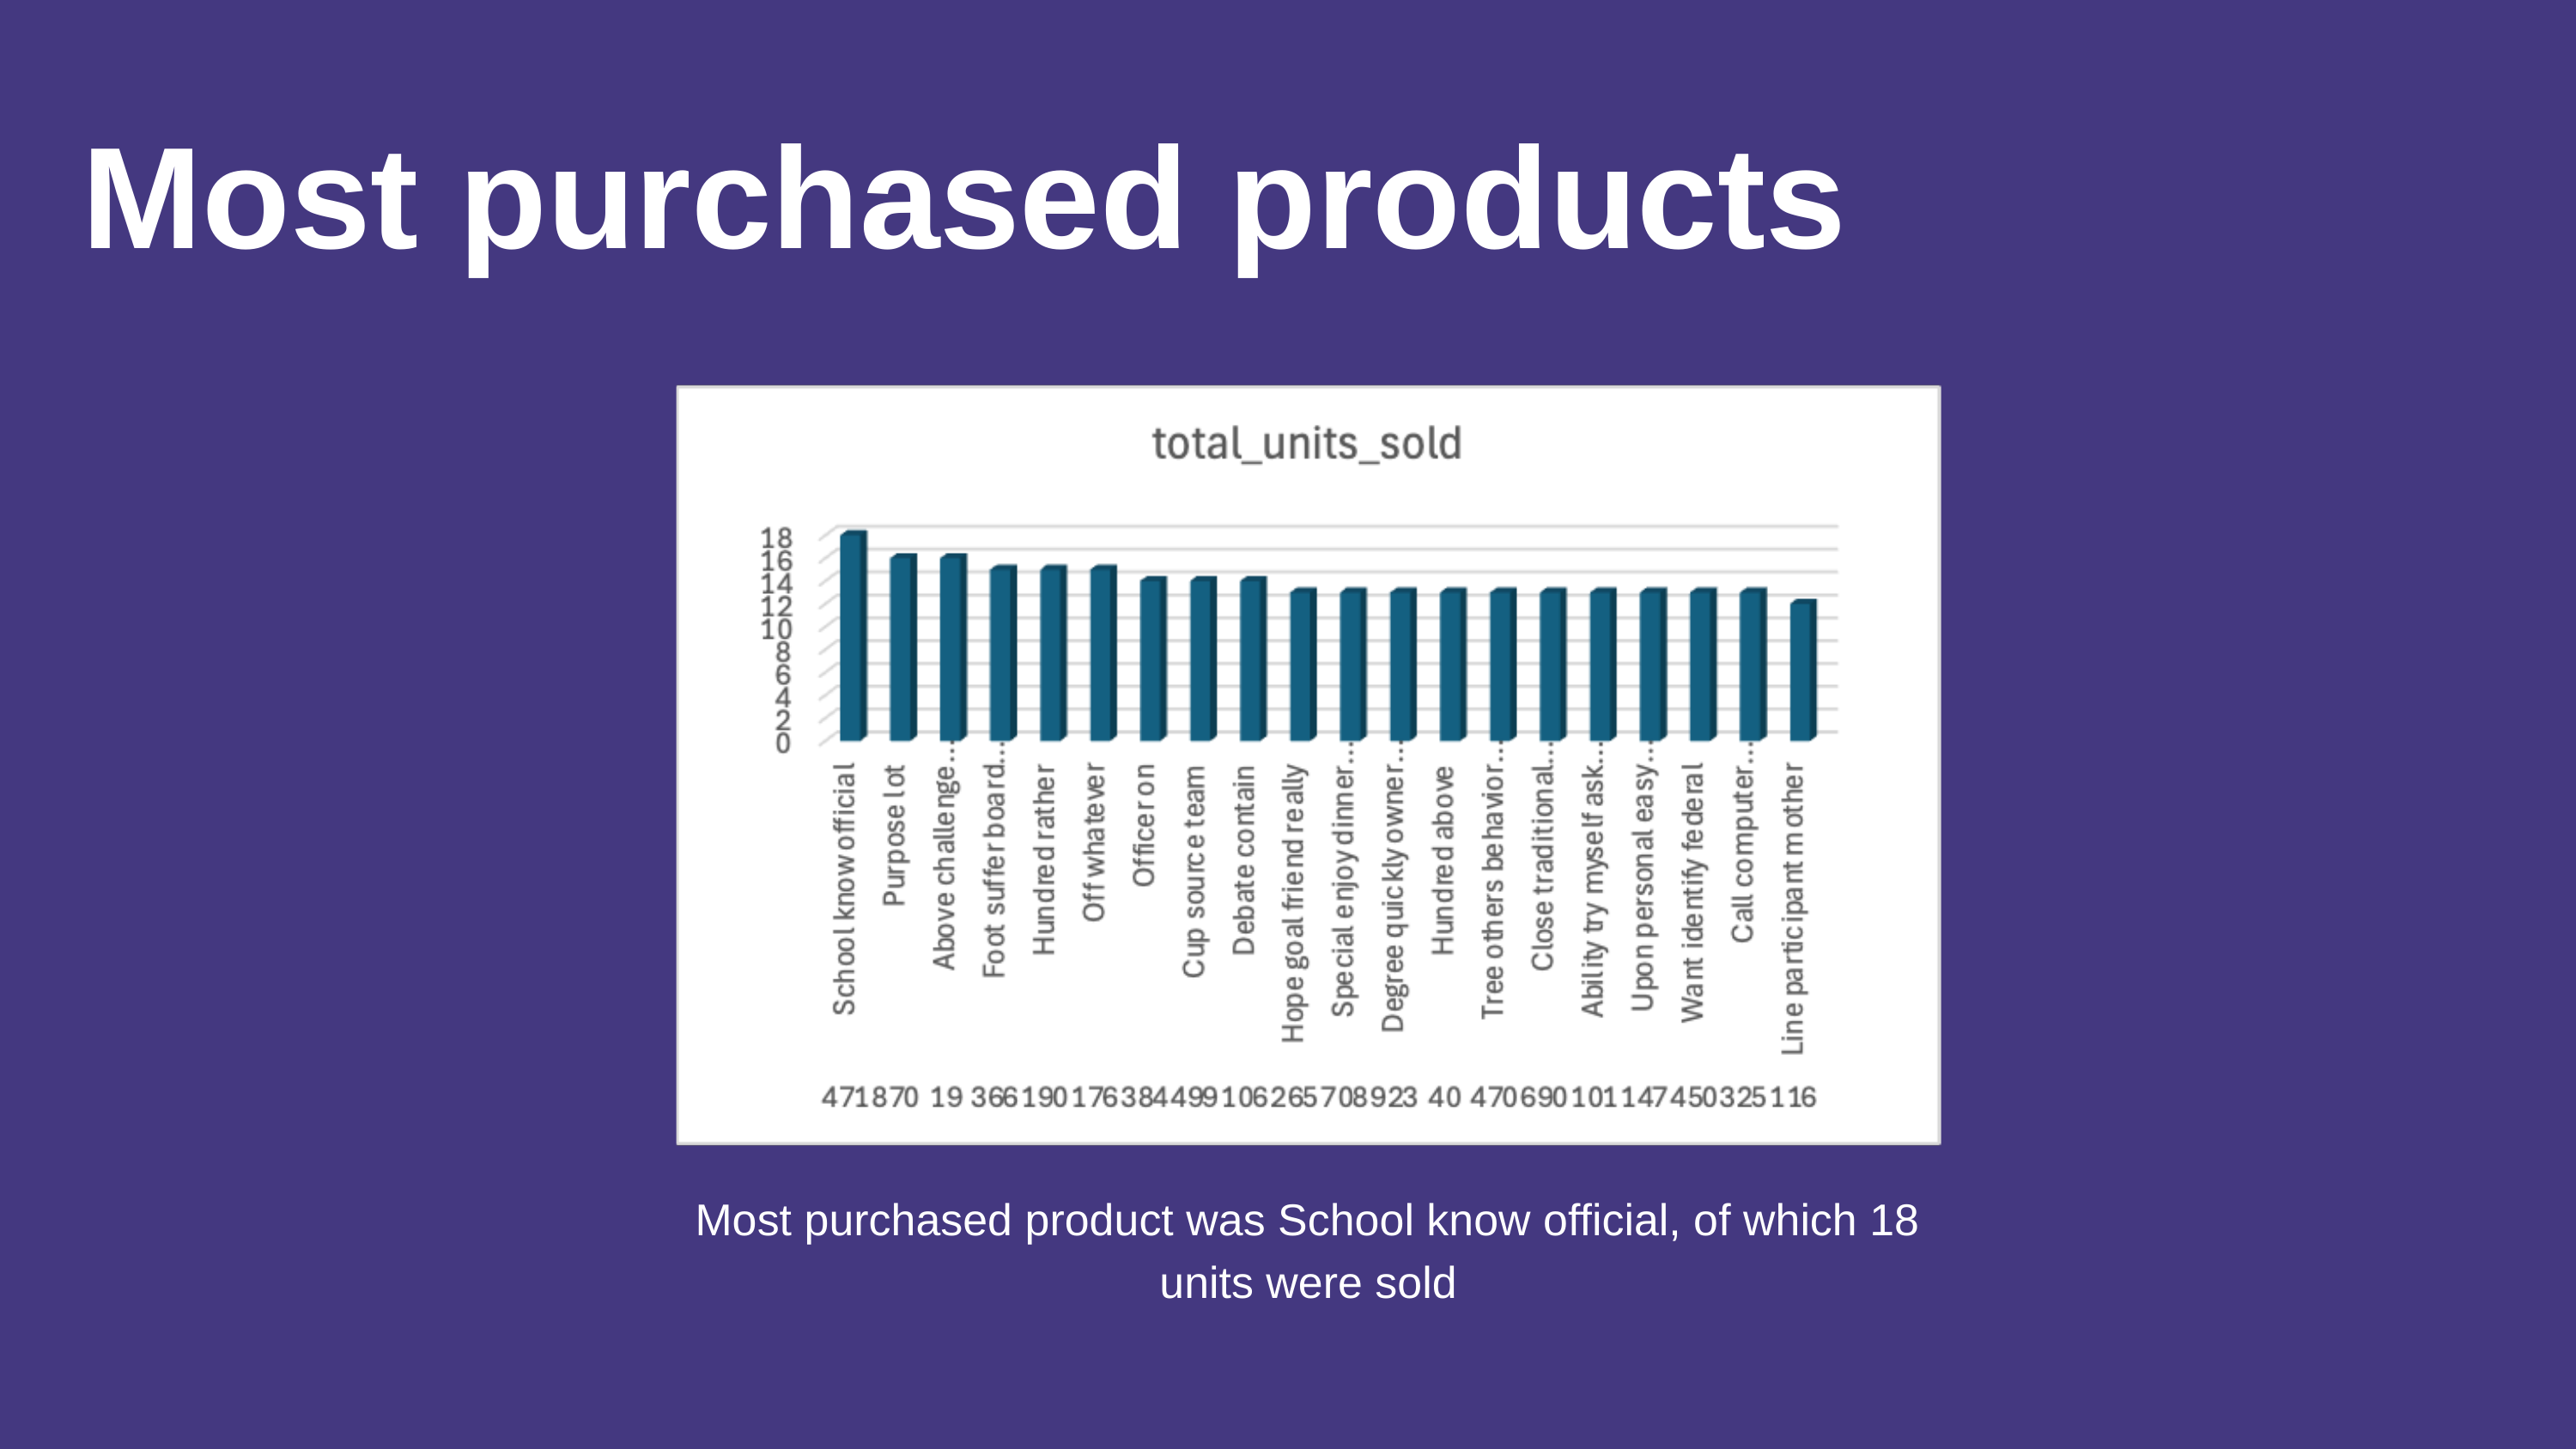

Most purchased products

Most purchased product was School know official, of which 18 units were sold